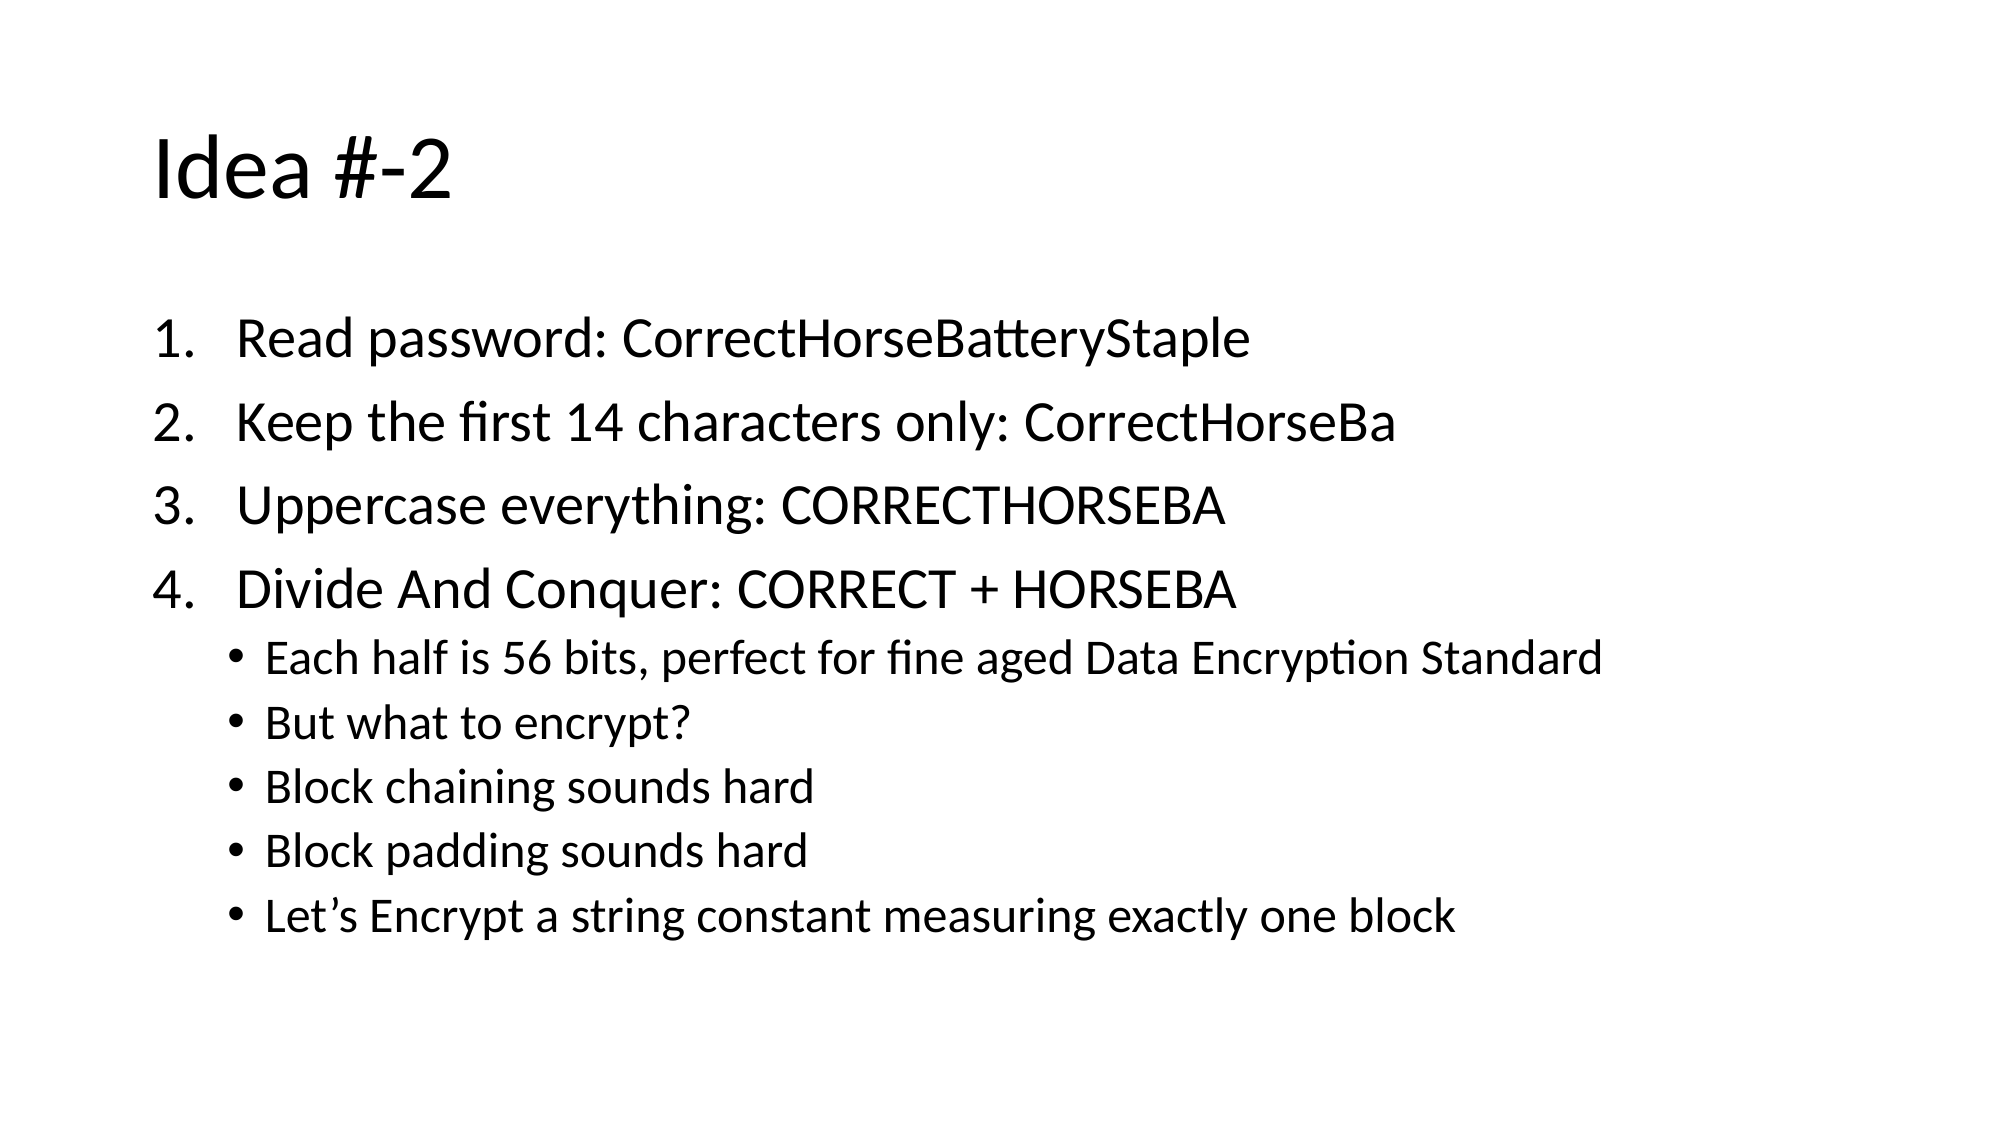

# Idea #-2
Read password: CorrectHorseBatteryStaple
Keep the first 14 characters only: CorrectHorseBa
Uppercase everything: CORRECTHORSEBA
Divide And Conquer: CORRECT + HORSEBA
Each half is 56 bits, perfect for fine aged Data Encryption Standard
But what to encrypt?
Block chaining sounds hard
Block padding sounds hard
Let’s Encrypt a string constant measuring exactly one block